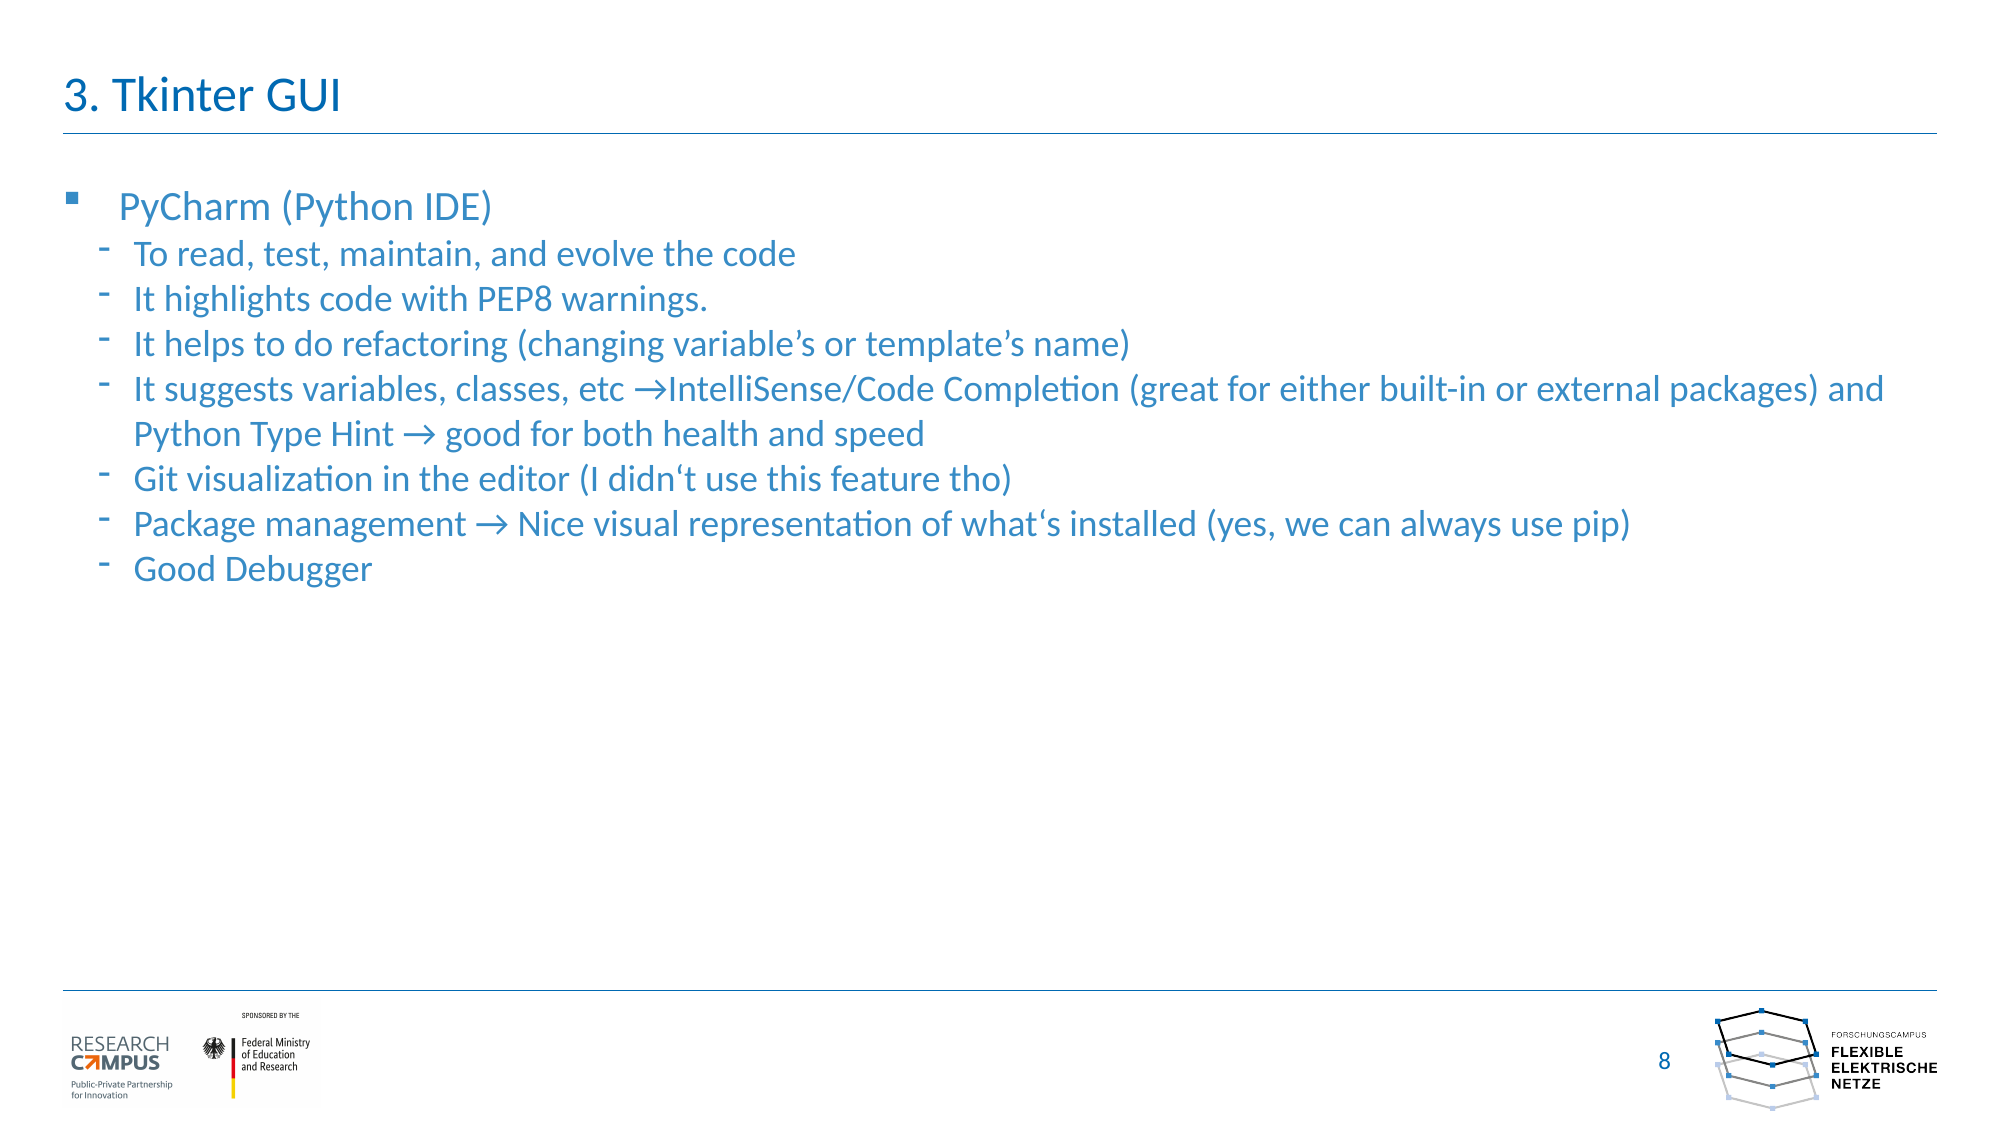

# 3. Tkinter GUI
PyCharm (Python IDE)
To read, test, maintain, and evolve the code
It highlights code with PEP8 warnings.
It helps to do refactoring (changing variable’s or template’s name)
It suggests variables, classes, etc →IntelliSense/Code Completion (great for either built-in or external packages) and Python Type Hint → good for both health and speed
Git visualization in the editor (I didn‘t use this feature tho)
Package management → Nice visual representation of what‘s installed (yes, we can always use pip)
Good Debugger